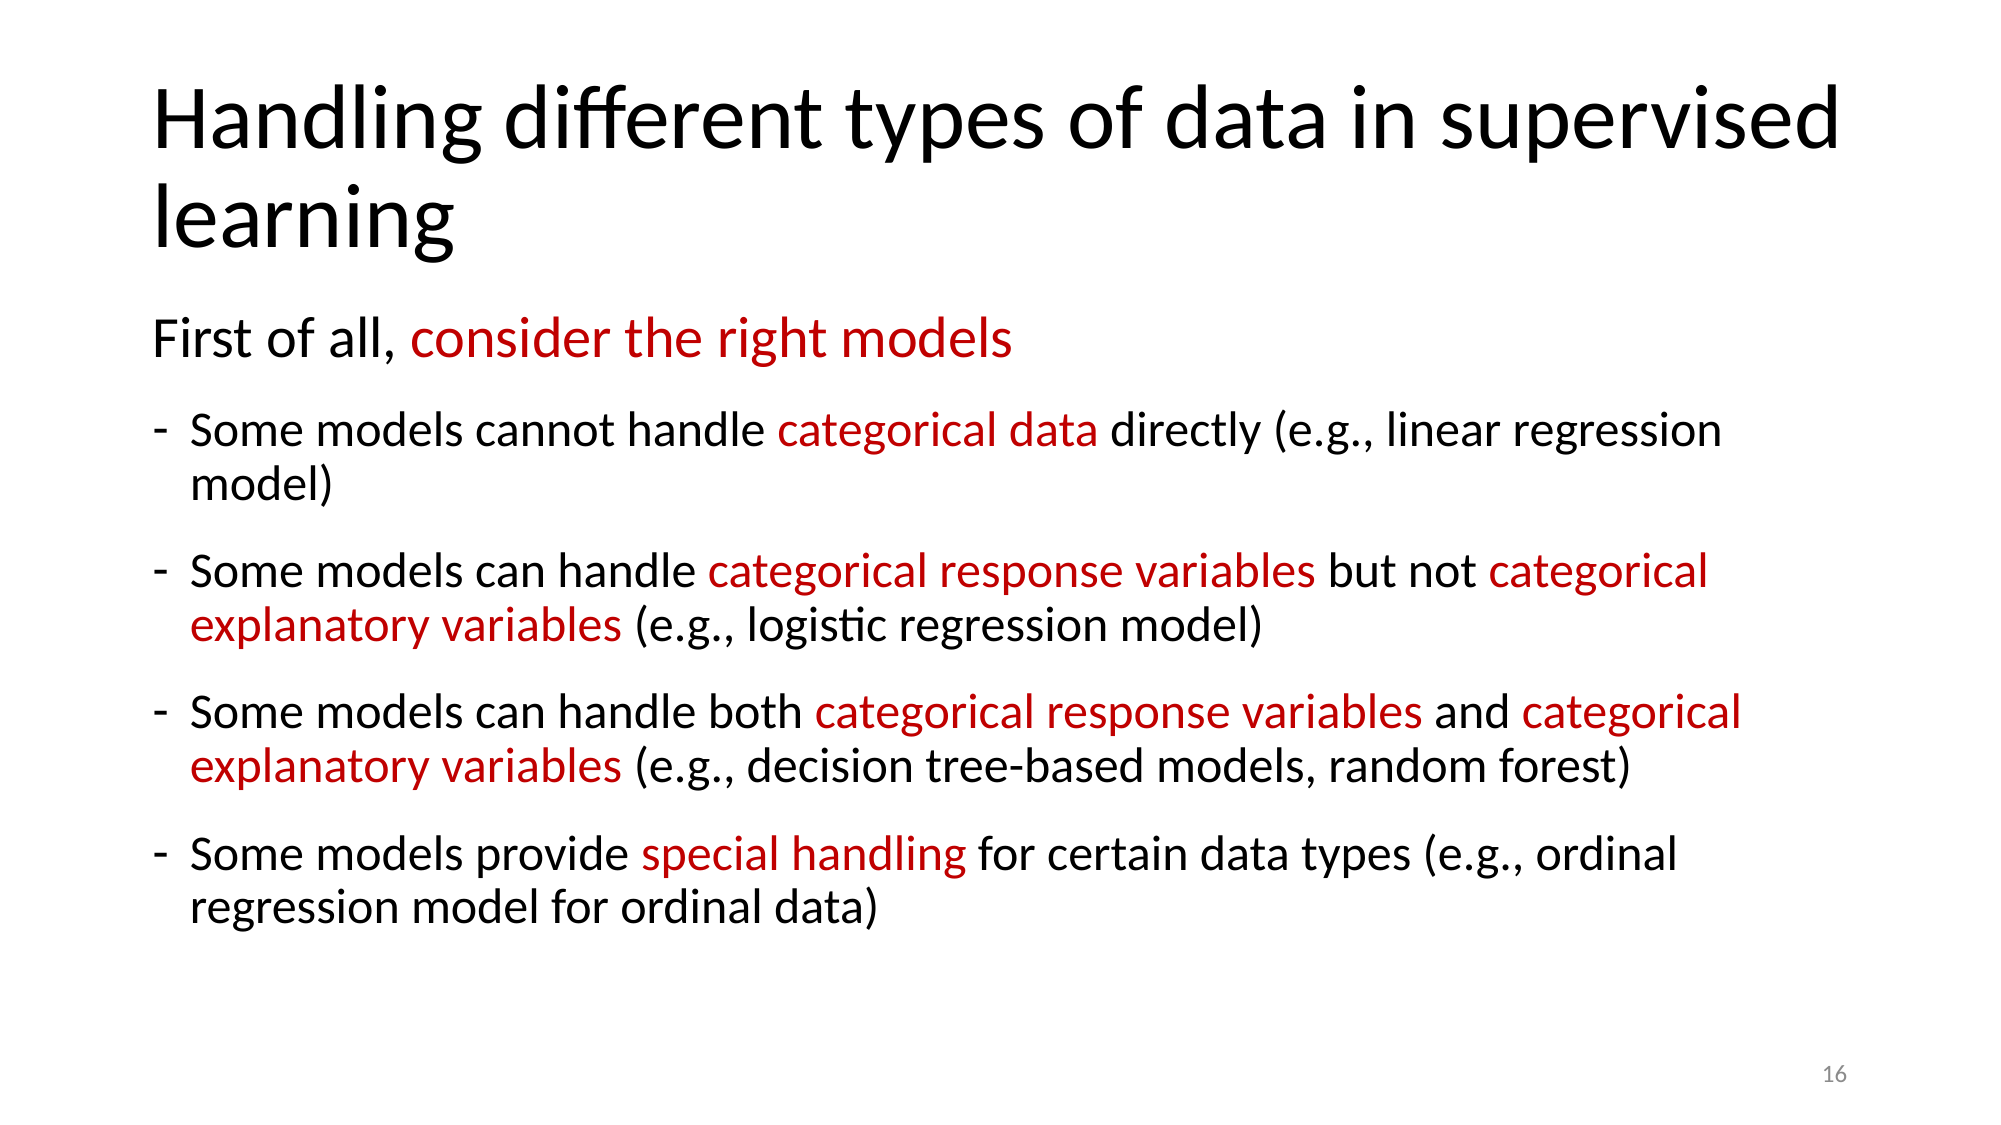

# Handling different types of data in supervised learning
First of all, consider the right models
Some models cannot handle categorical data directly (e.g., linear regression model)
Some models can handle categorical response variables but not categorical explanatory variables (e.g., logistic regression model)
Some models can handle both categorical response variables and categorical explanatory variables (e.g., decision tree-based models, random forest)
Some models provide special handling for certain data types (e.g., ordinal regression model for ordinal data)
16